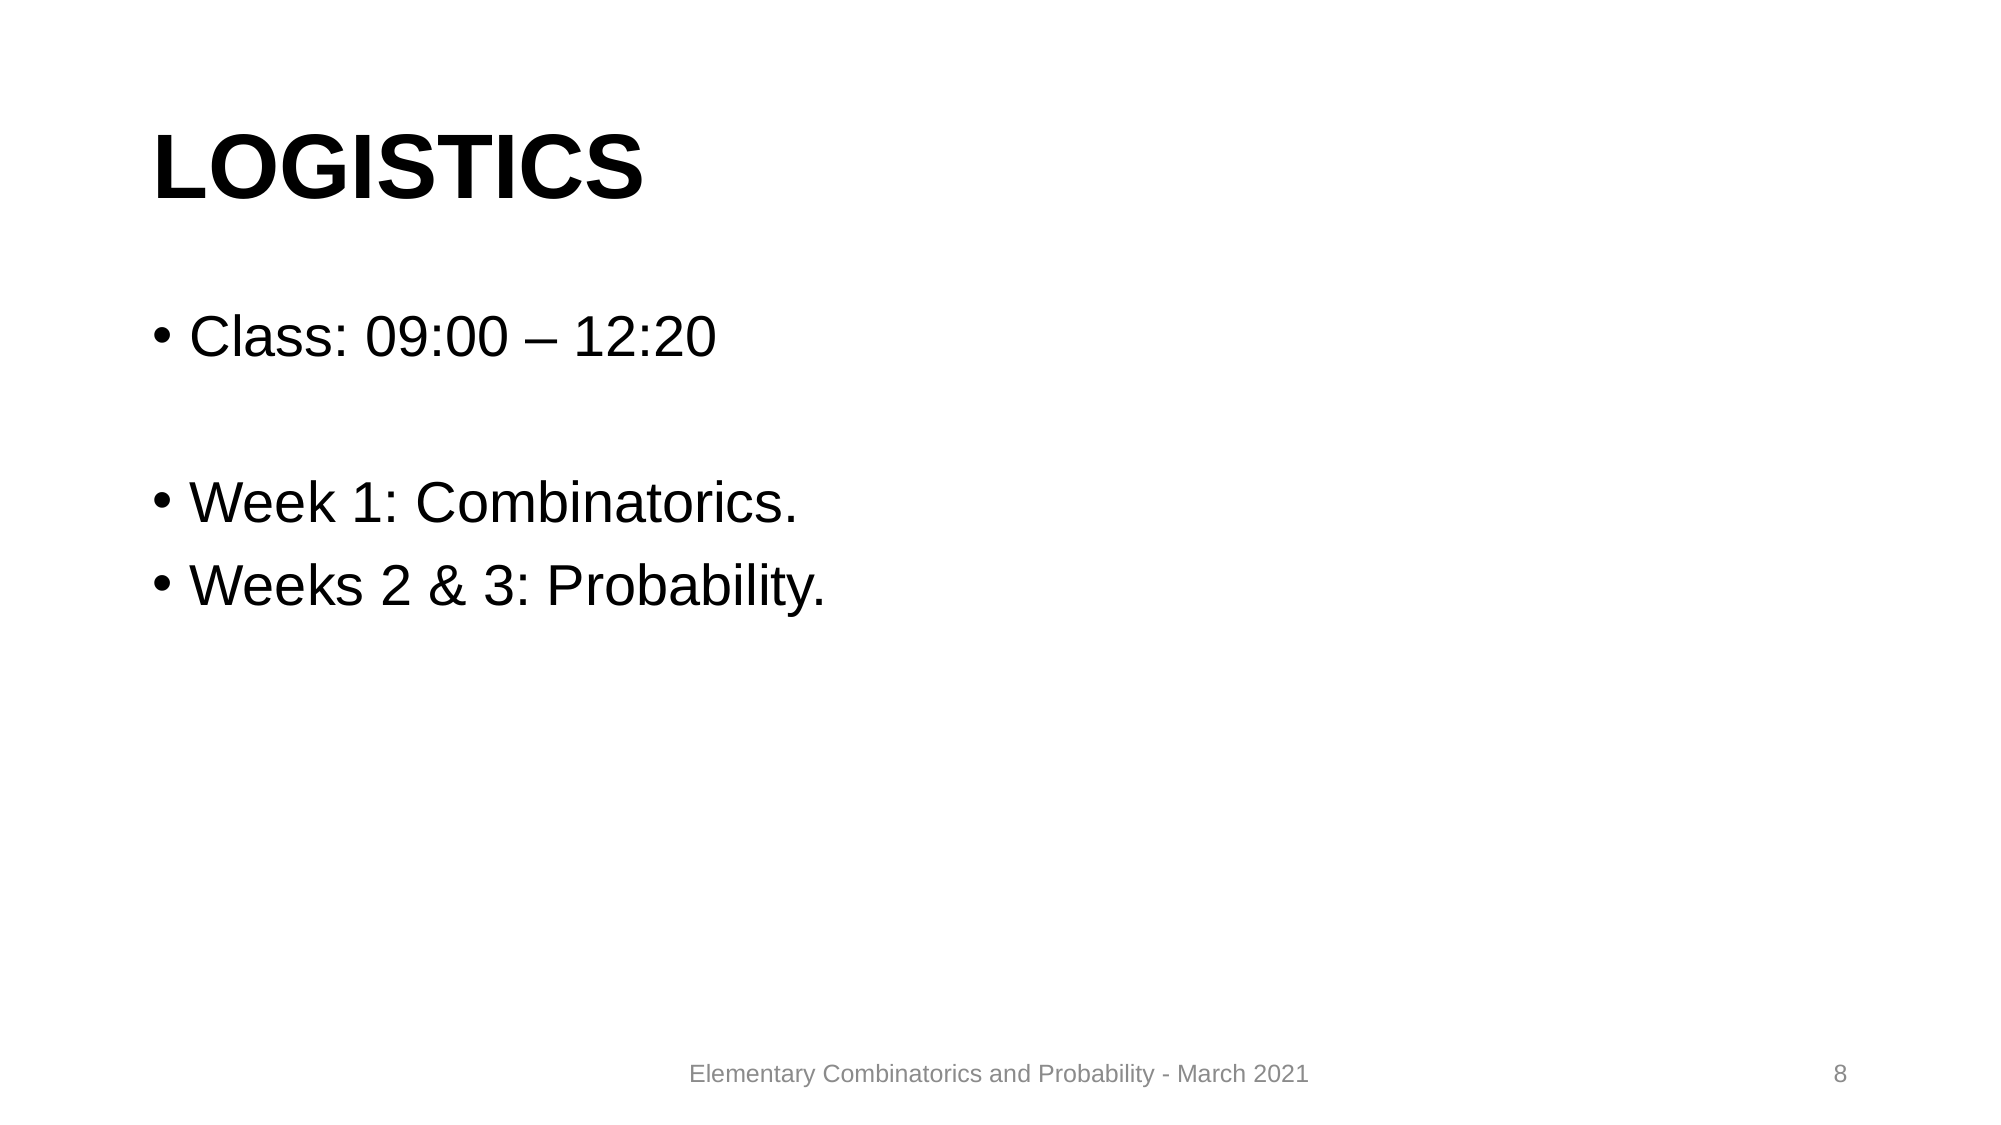

# logistics
Class: 09:00 – 12:20

Week 1: Combinatorics.
Weeks 2 & 3: Probability.

Evaluation:
5 graded assignments 5% each;
2 interim exams (March 22 & 29) 25% each;
Final exam (April 2), 25%.

Elementary Combinatorics and Probability - March 2021
8